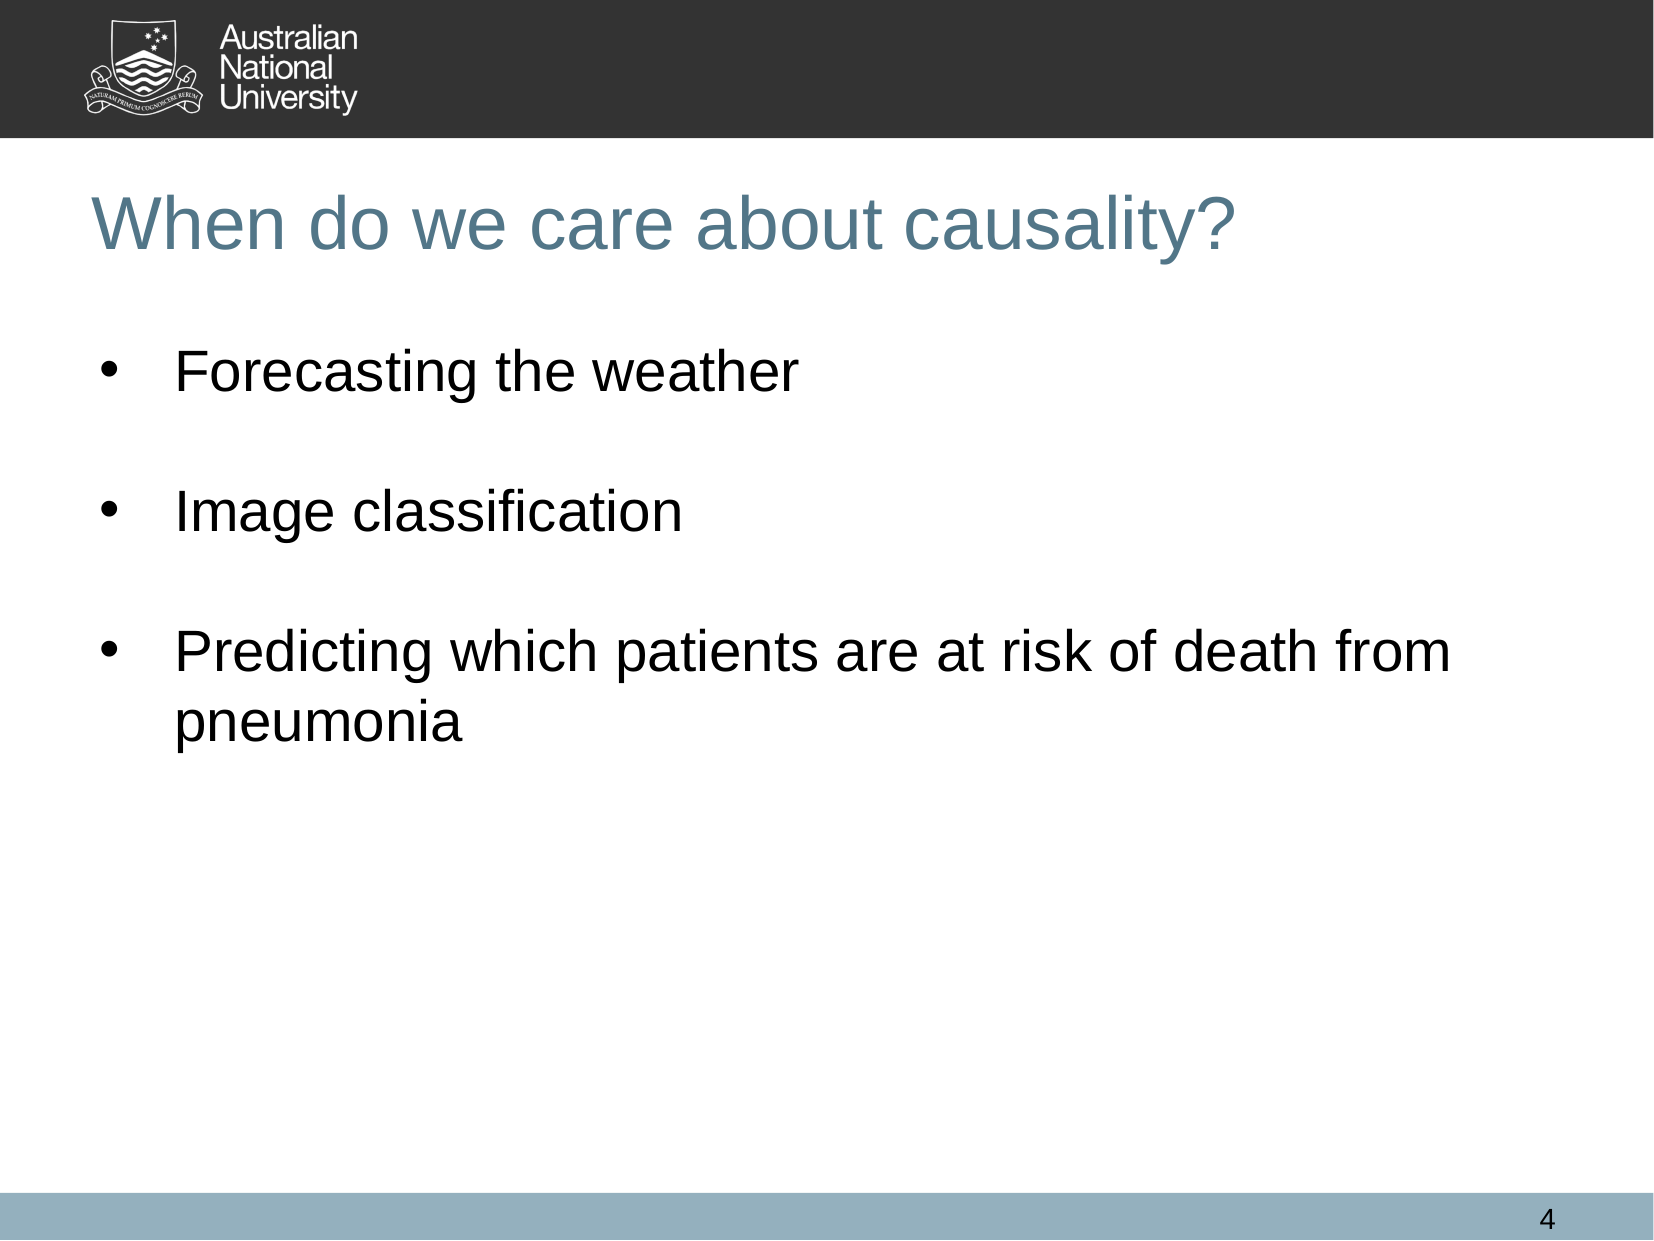

When do we care about causality?

Forecasting the weather

Image classification

Predicting which patients are at risk of death from pneumonia

4